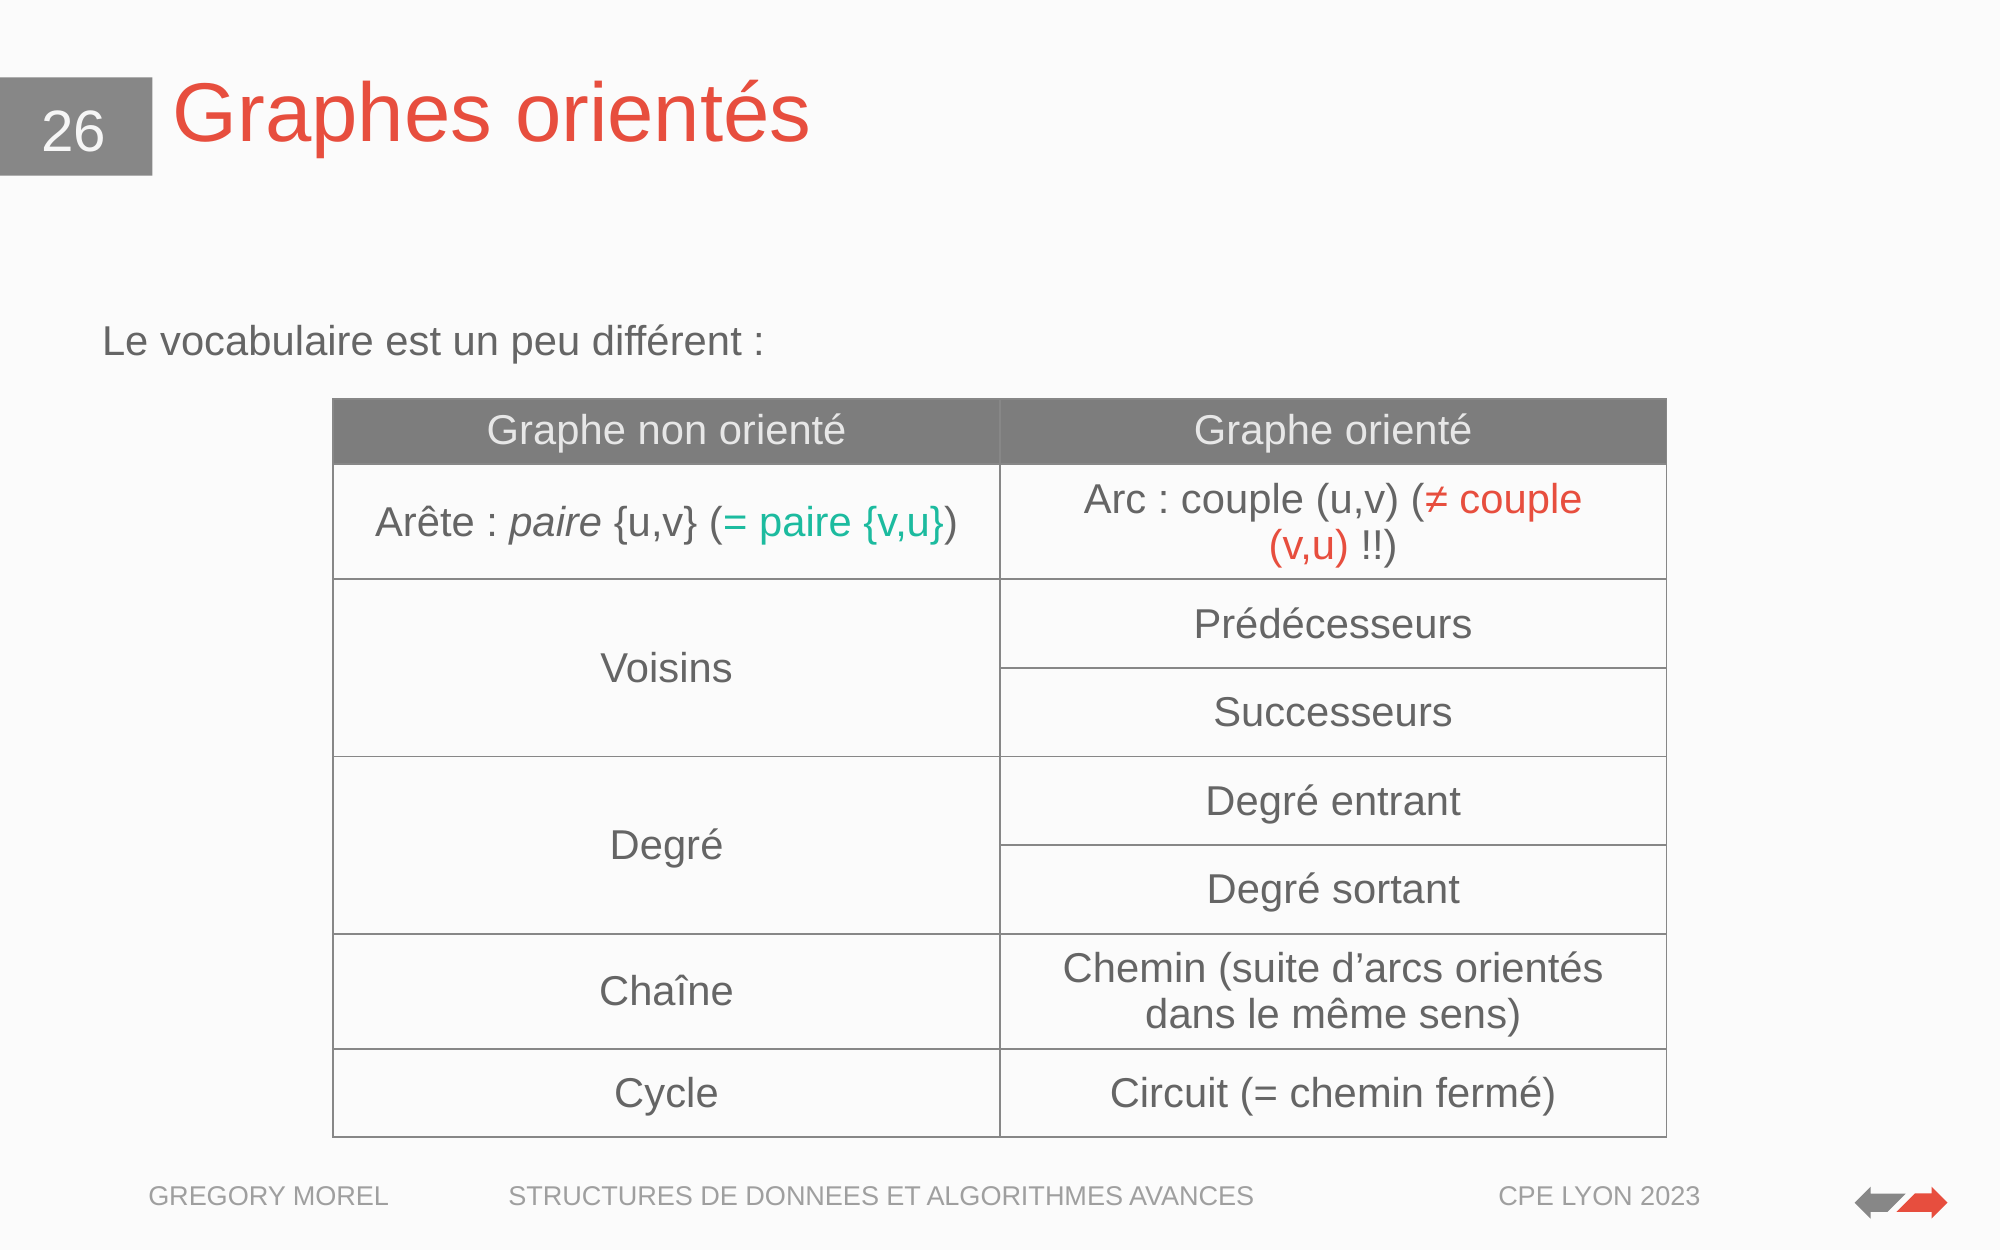

# Graphes orientés
26
Le vocabulaire est un peu différent :
| Graphe non orienté | Graphe orienté |
| --- | --- |
| Arête : paire {u,v} (= paire {v,u}) | Arc : couple (u,v) (≠ couple (v,u) !!) |
| Voisins | Prédécesseurs |
|  | Successeurs |
| Degré | Degré entrant |
|  | Degré sortant |
| Chaîne | Chemin (suite d’arcs orientés dans le même sens) |
| Cycle | Circuit (= chemin fermé) |